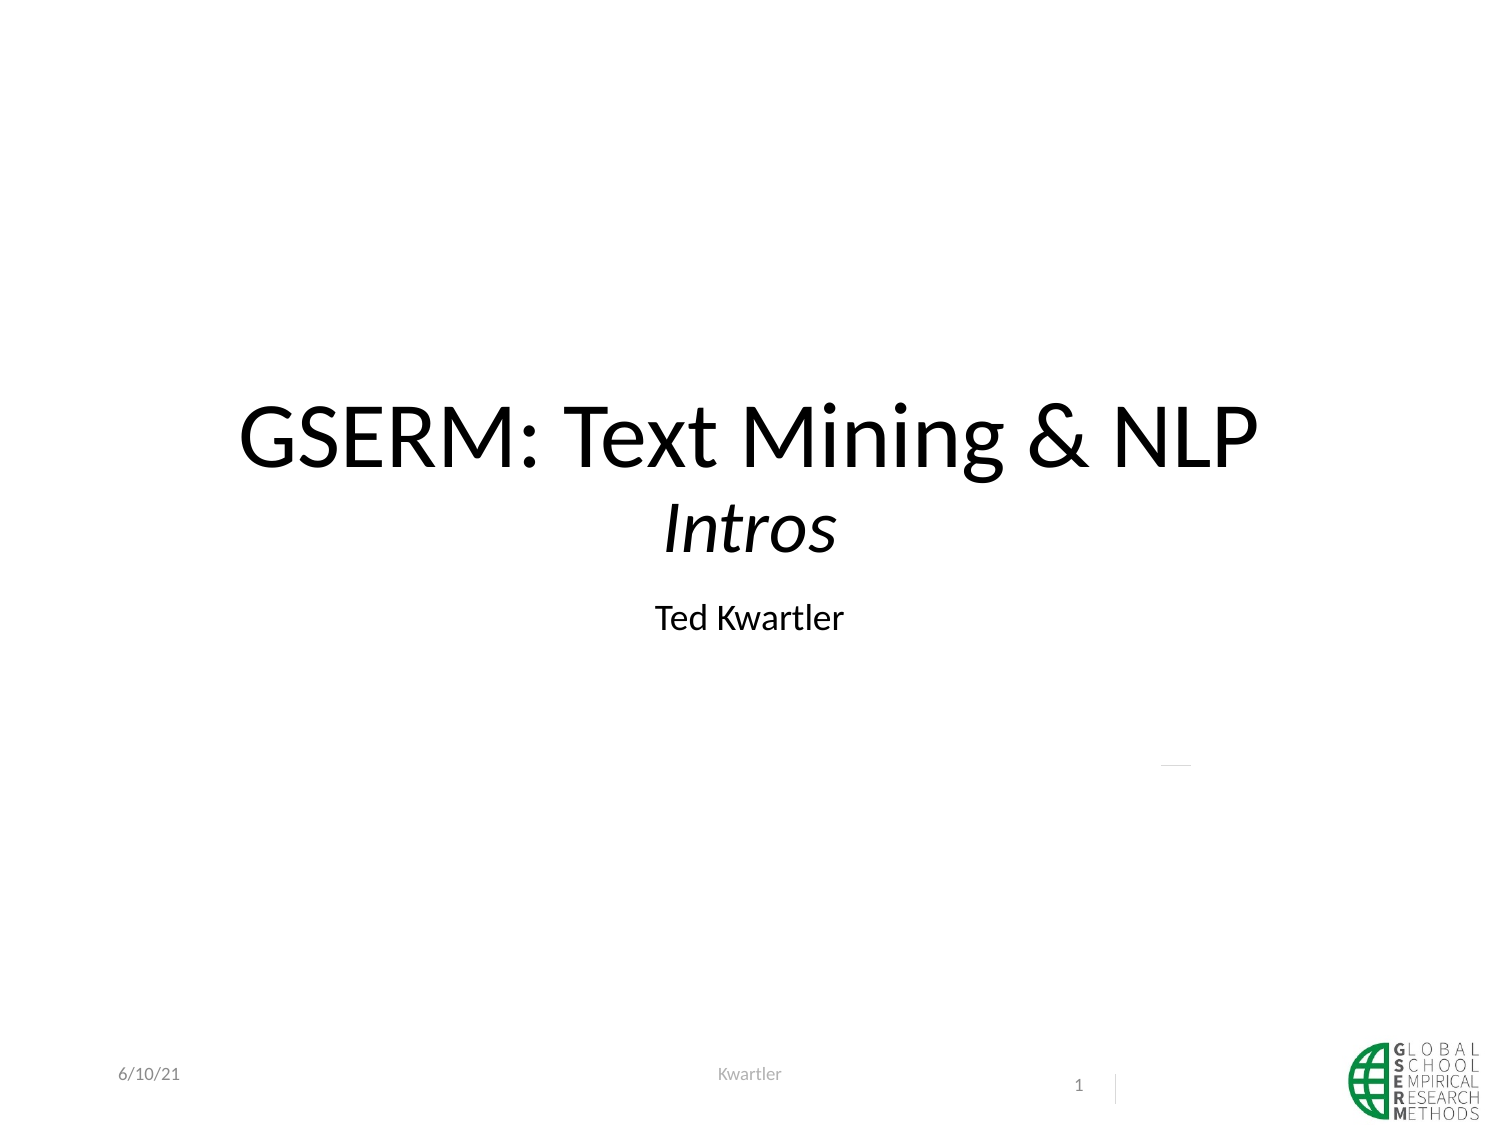

# GSERM: Text Mining & NLP Intros
Ted Kwartler
6/10/21
Kwartler
1